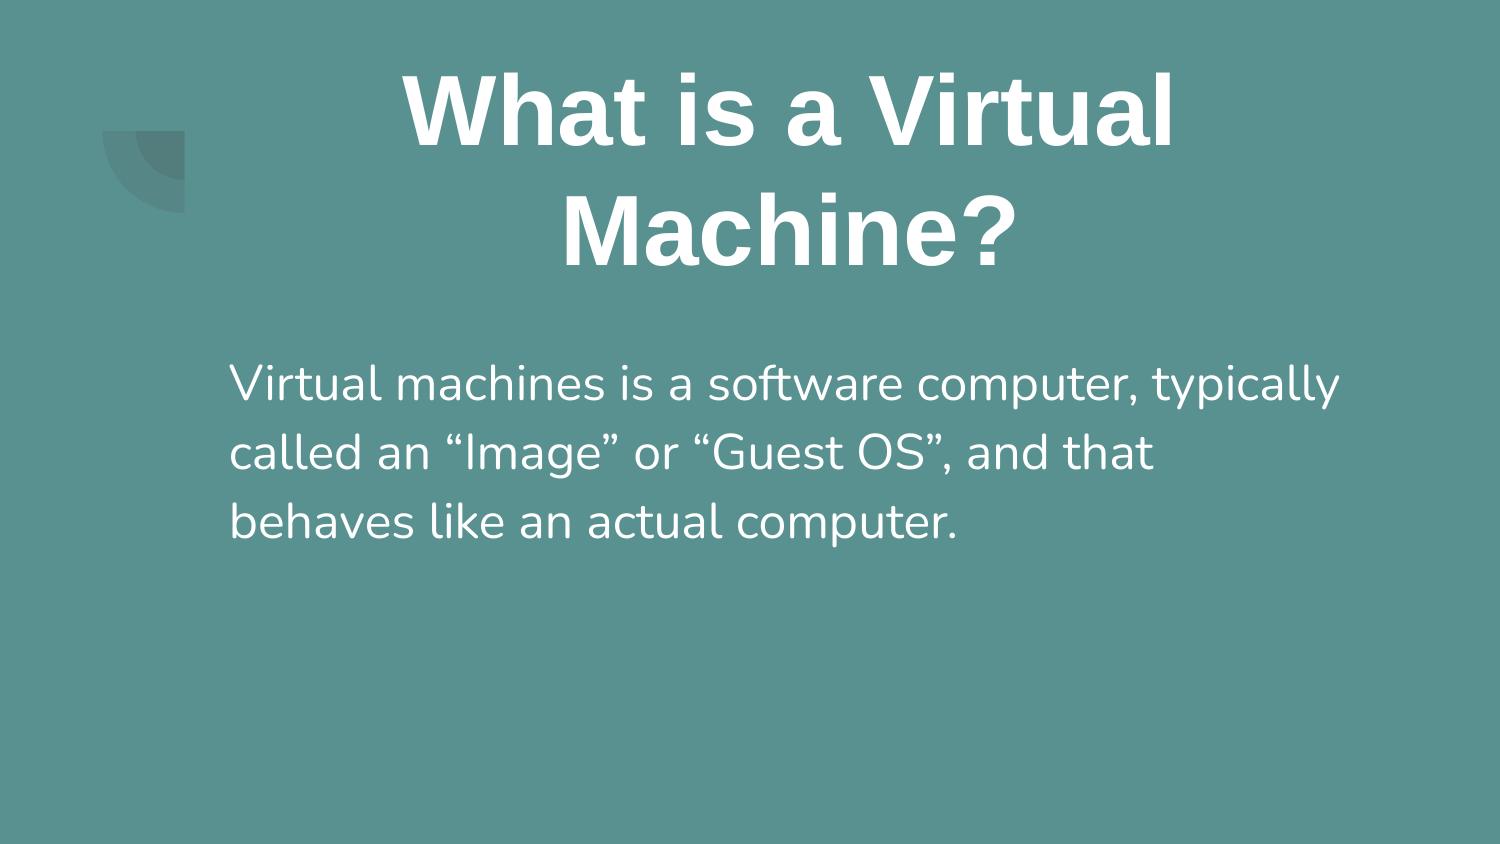

# What is a Virtual Machine?
Virtual machines is a software computer, typically called an “Image” or “Guest OS”, and that behaves like an actual computer.